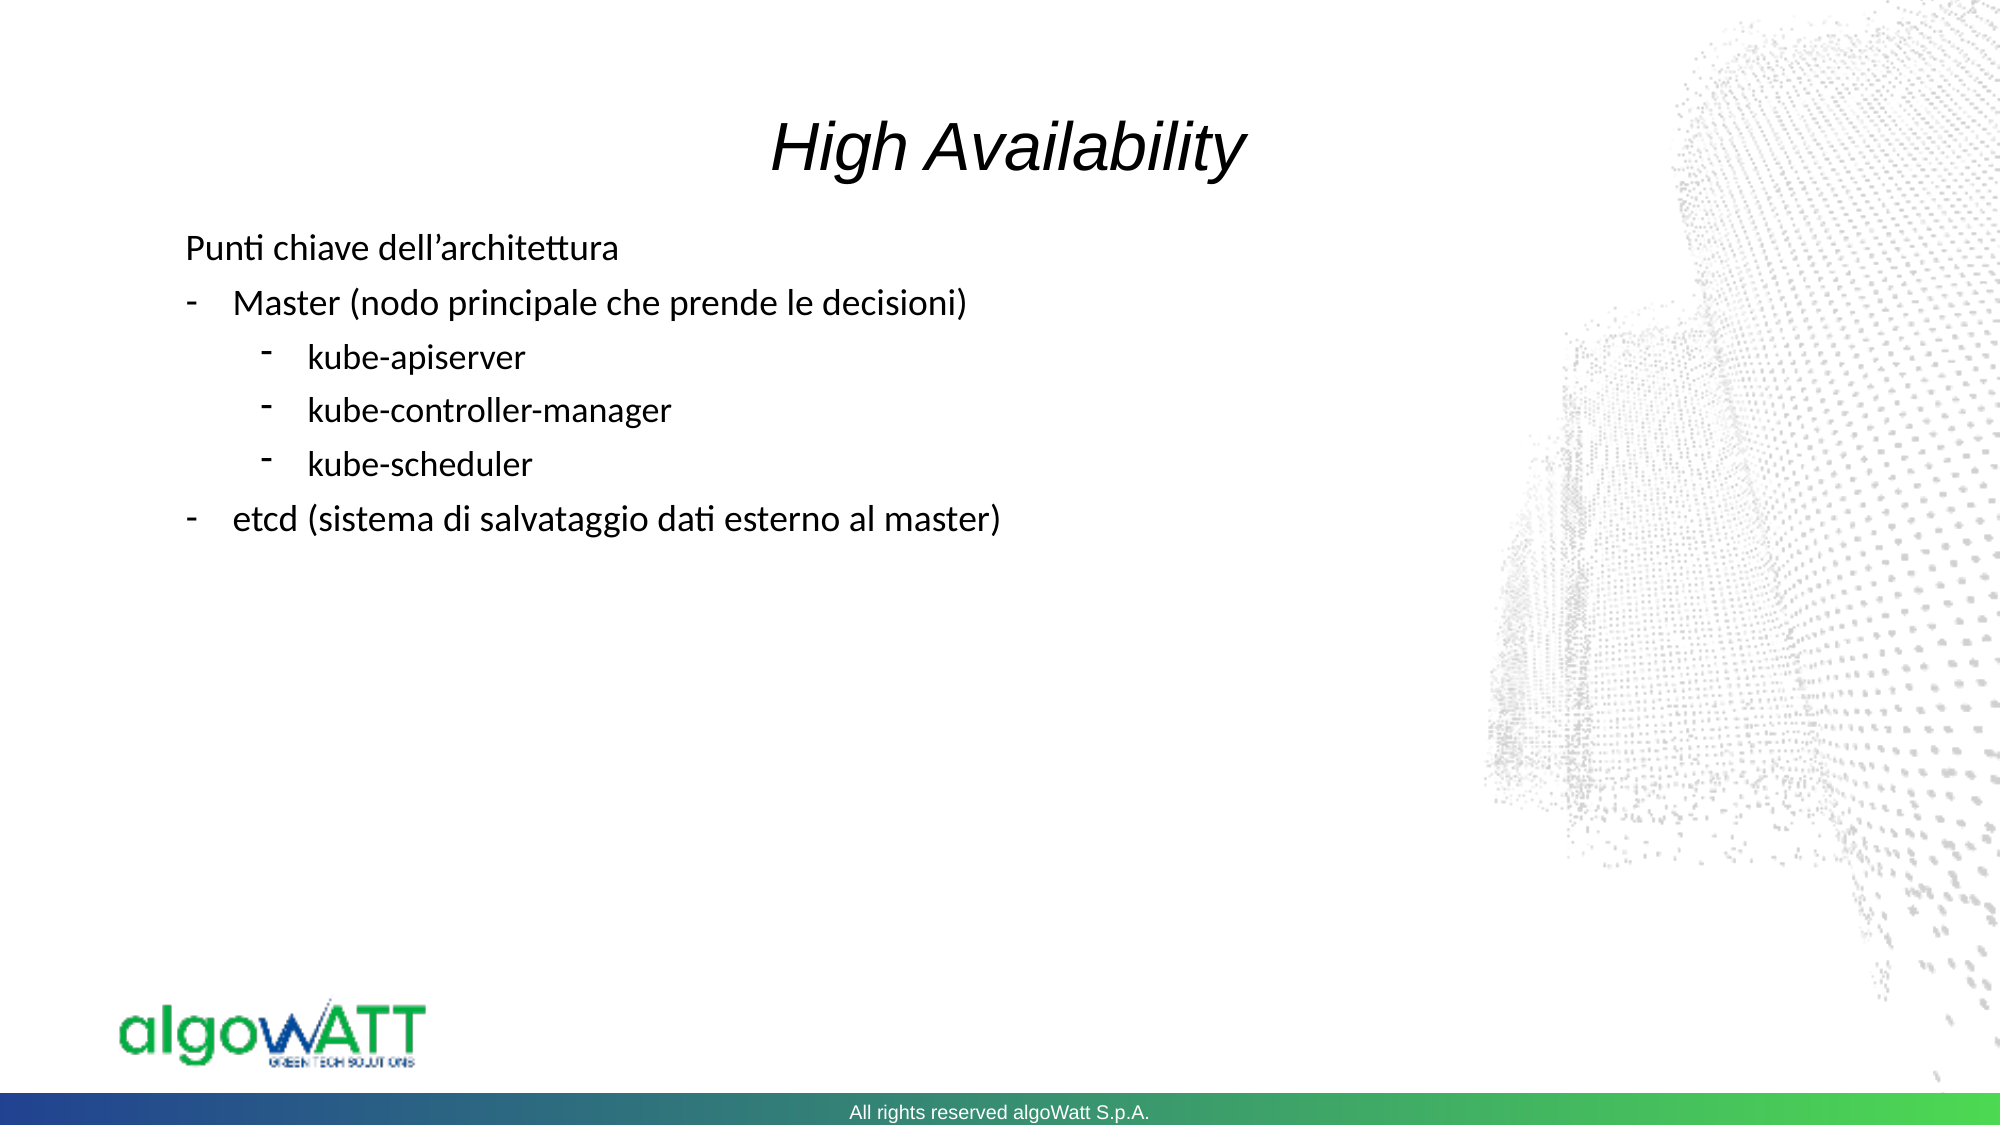

High Availability
Punti chiave dell’architettura
Master (nodo principale che prende le decisioni)
kube-apiserver
kube-controller-manager
kube-scheduler
etcd (sistema di salvataggio dati esterno al master)

All rights reserved algoWatt S.p.A.